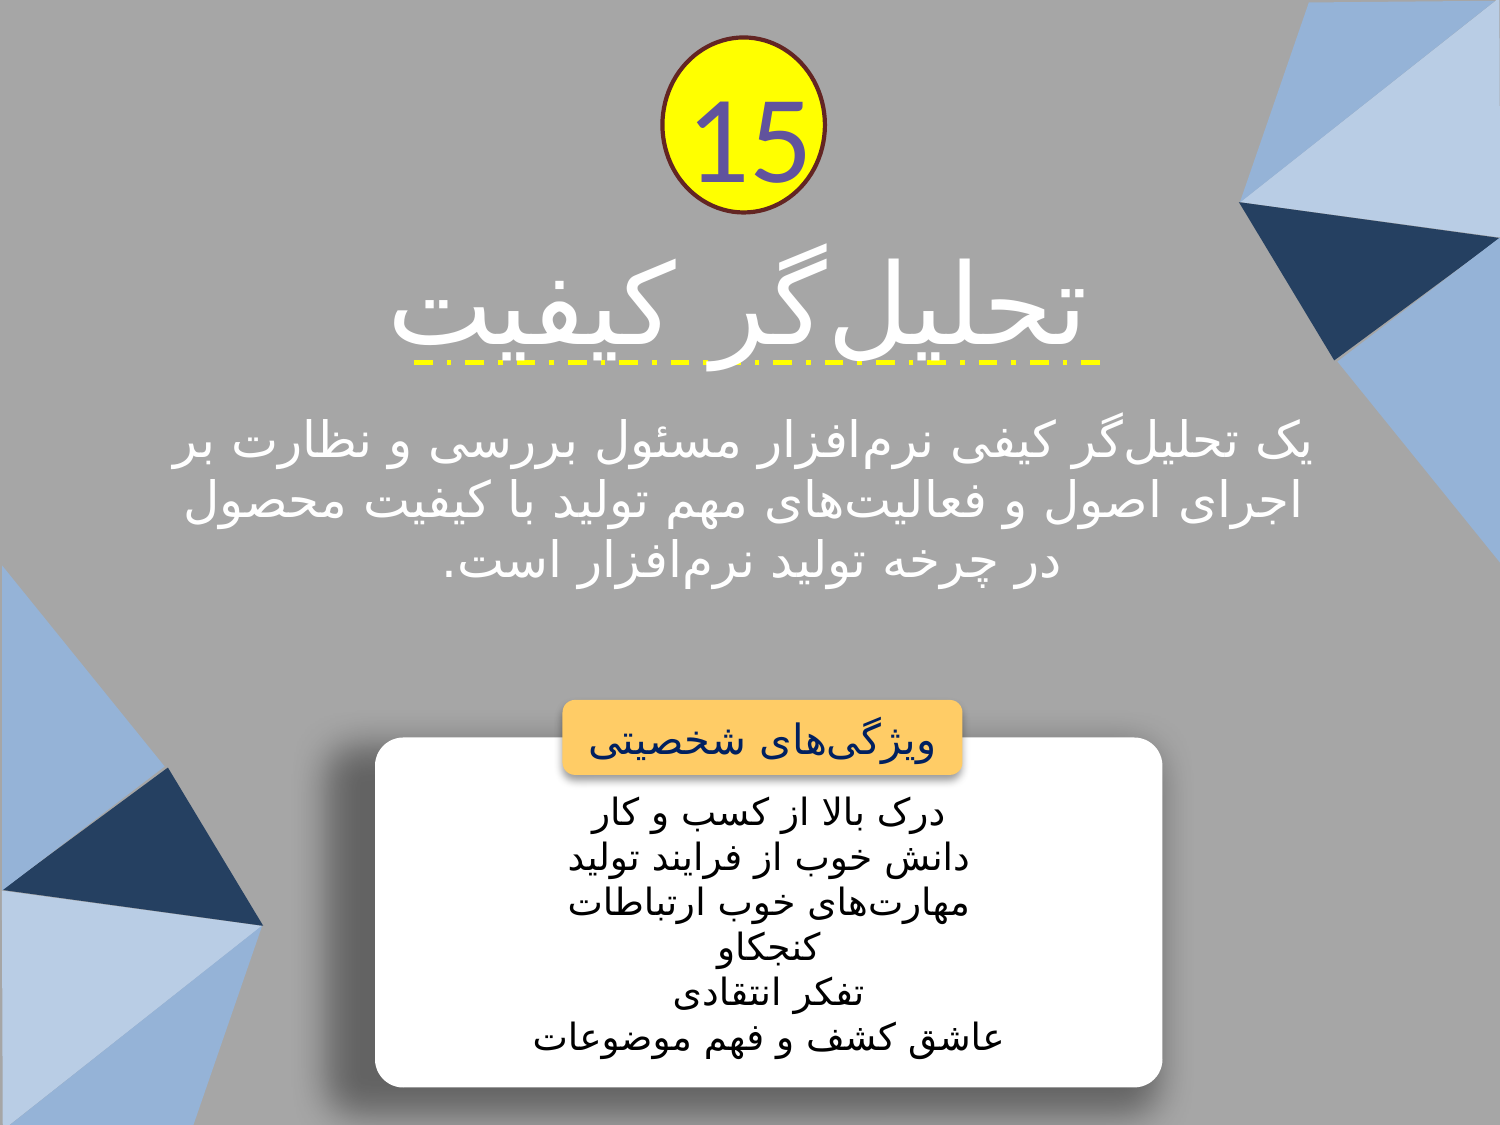

15
تحلیل‌گر کیفیت
یک تحلیل‌گر کیفی نرم‌افزار مسئول بررسی و نظارت بر اجرای اصول و فعالیت‌های مهم تولید با کیفیت محصول در چرخه تولید نرم‌افزار است.

ویژگی‌های شخصیتی

درک بالا از کسب و کار
دانش خوب از فرایند تولید
مهارت‌های خوب ارتباطات
کنجکاو
تفکر انتقادی
عاشق کشف و فهم موضوعات